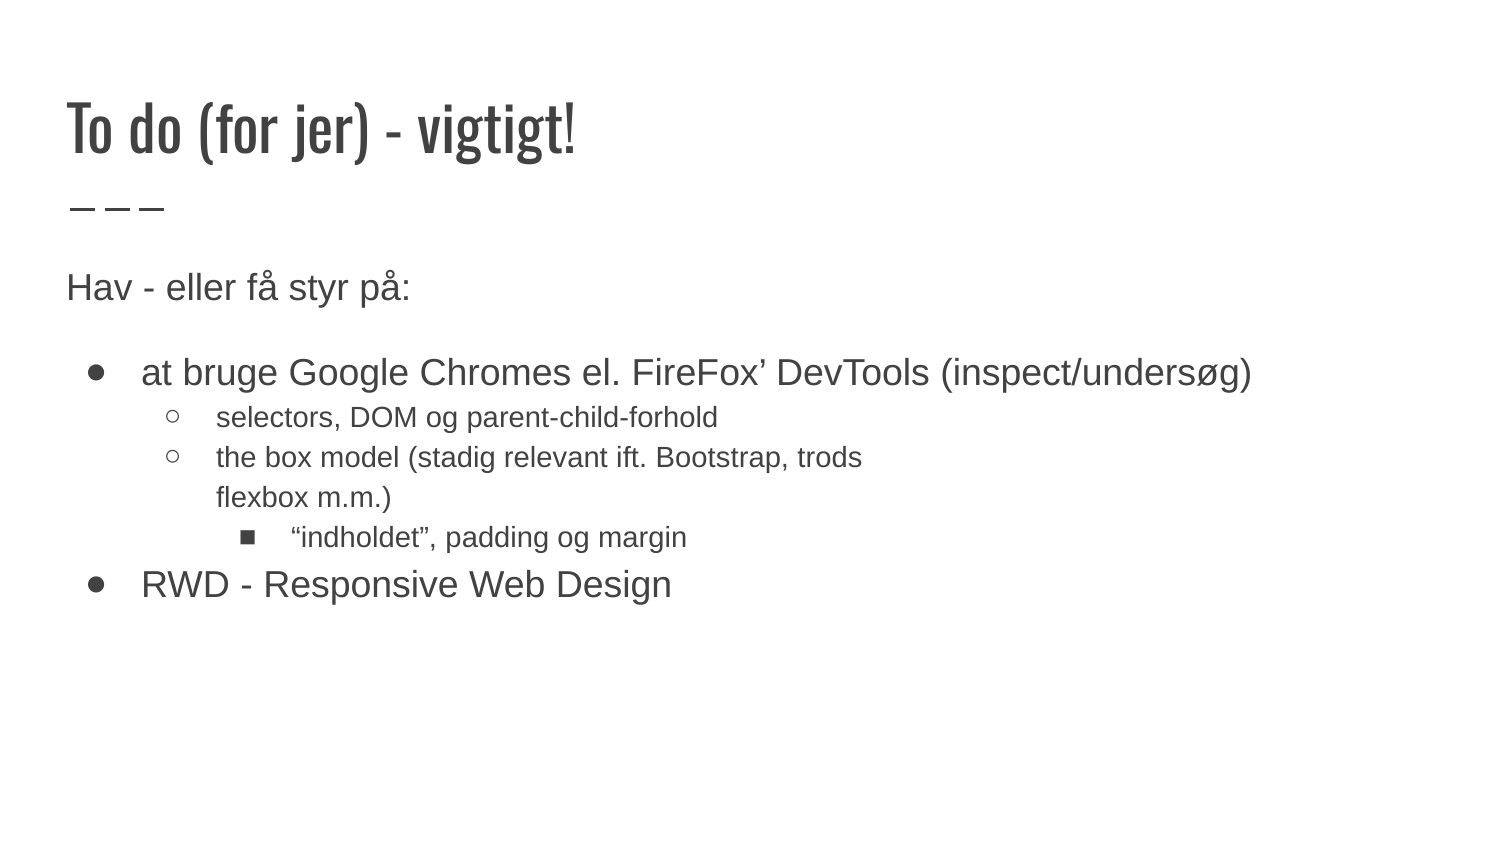

# To do (for jer) - vigtigt!
Hav - eller få styr på:
at bruge Google Chromes el. FireFox’ DevTools (inspect/undersøg)
selectors, DOM og parent-child-forhold
the box model (stadig relevant ift. Bootstrap, trods
flexbox m.m.)
“indholdet”, padding og margin
RWD - Responsive Web Design